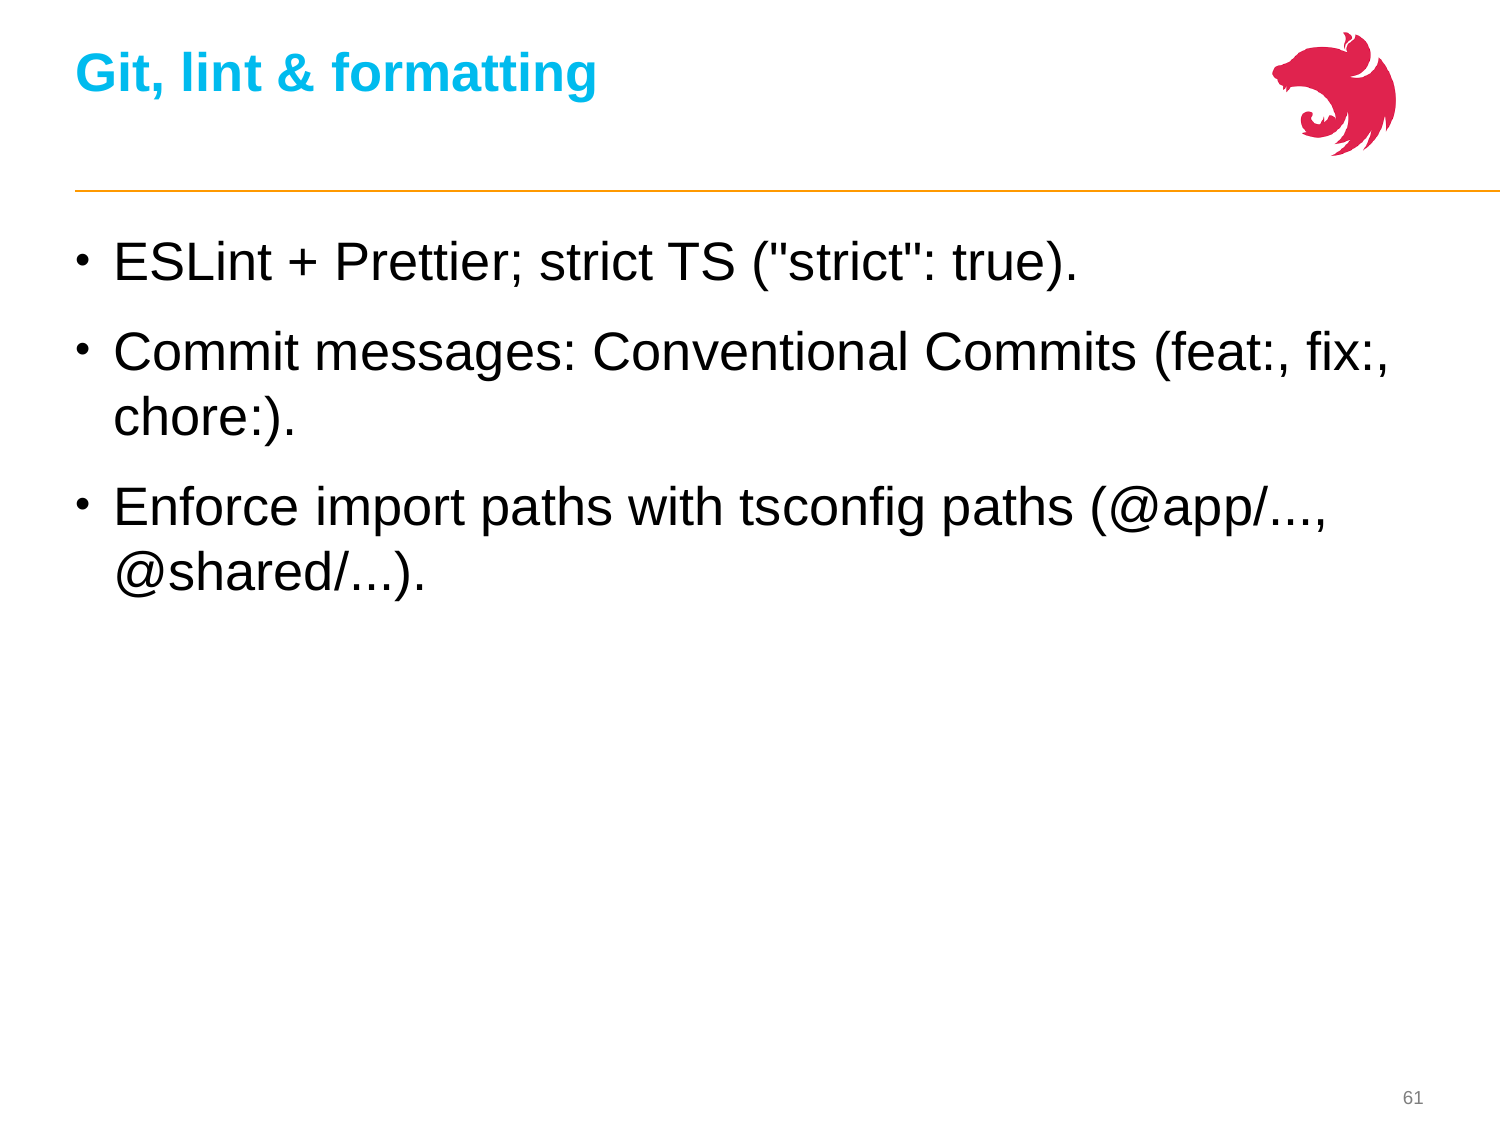

# Git, lint & formatting
ESLint + Prettier; strict TS ("strict": true).
Commit messages: Conventional Commits (feat:, fix:, chore:).
Enforce import paths with tsconfig paths (@app/..., @shared/...).